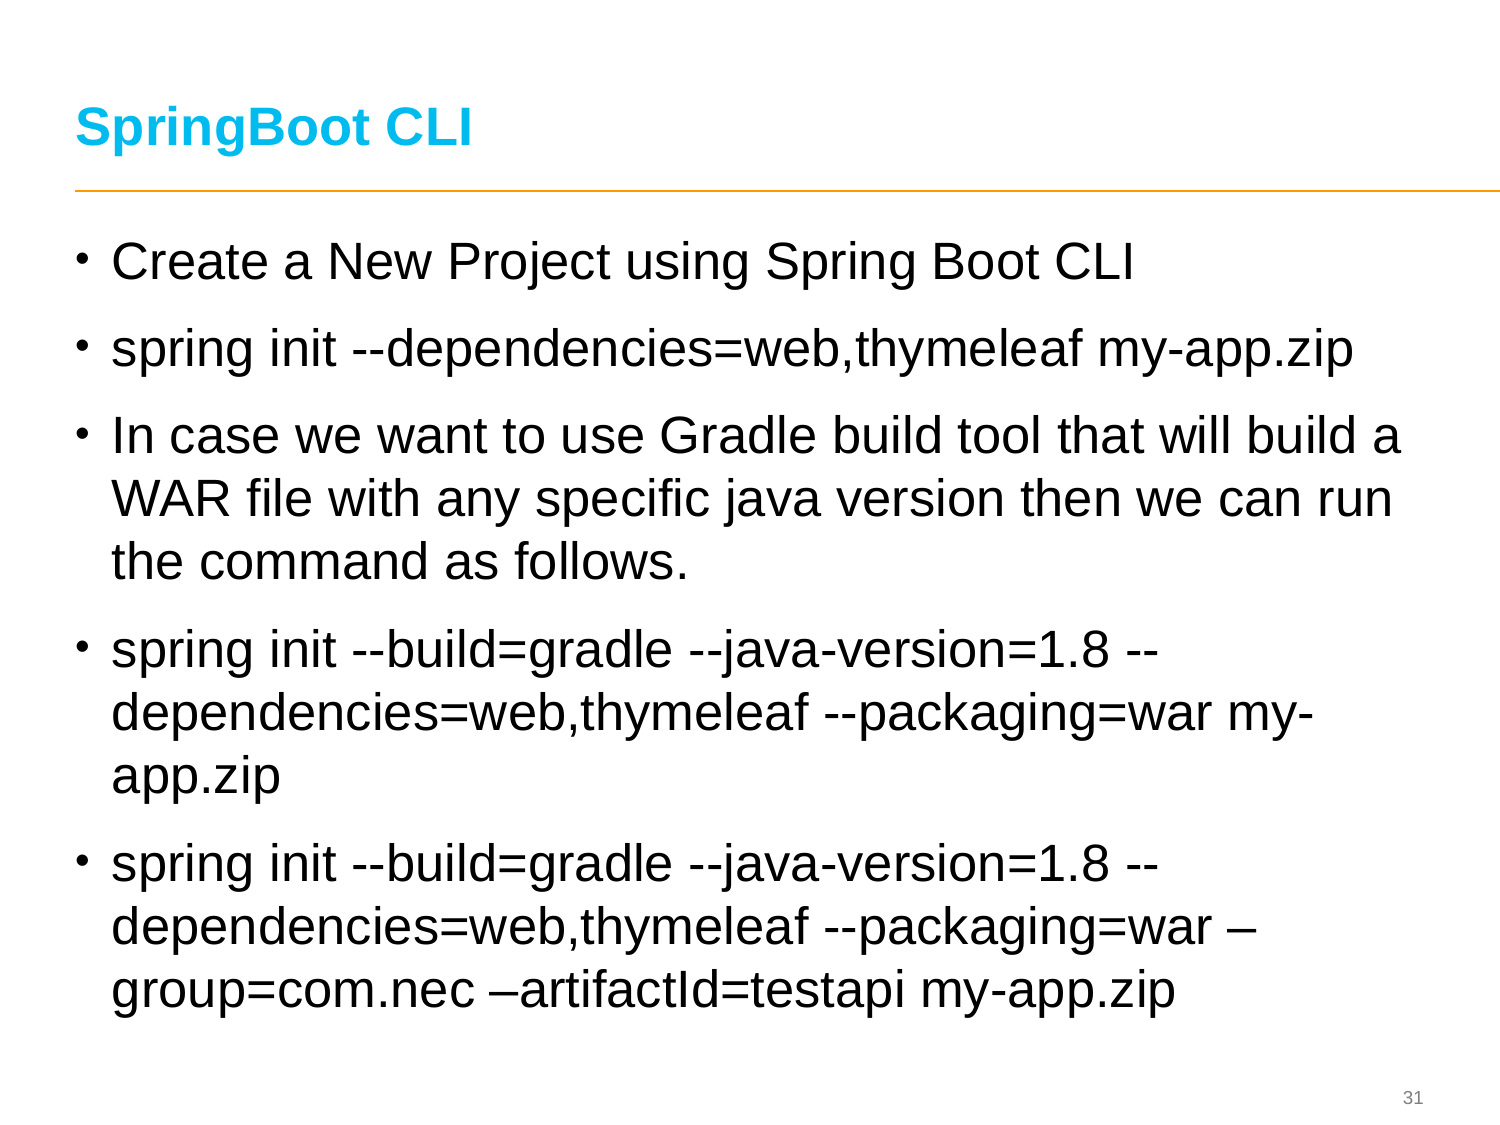

# SpringBoot CLI
Create a New Project using Spring Boot CLI
spring init --dependencies=web,thymeleaf my-app.zip
In case we want to use Gradle build tool that will build a WAR file with any specific java version then we can run the command as follows.
spring init --build=gradle --java-version=1.8 --dependencies=web,thymeleaf --packaging=war my-app.zip
spring init --build=gradle --java-version=1.8 --dependencies=web,thymeleaf --packaging=war –group=com.nec –artifactId=testapi my-app.zip